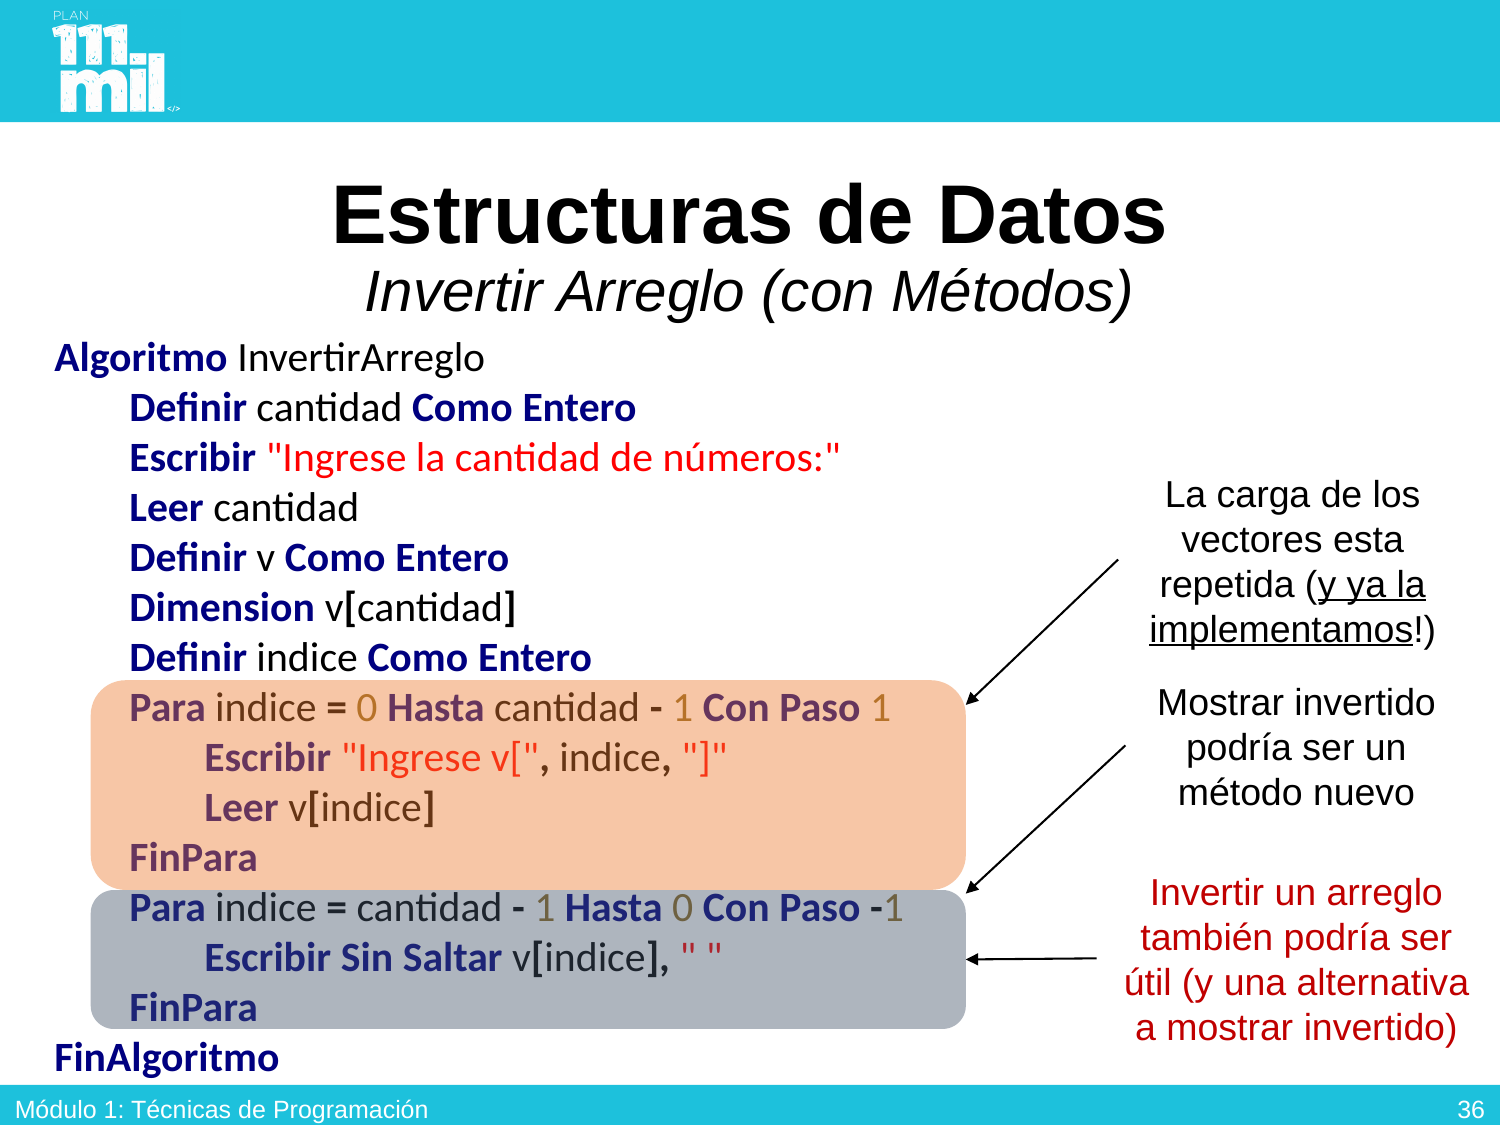

# Estructuras de Datos Invertir Arreglo (con Métodos)
Algoritmo InvertirArreglo
Definir cantidad Como Entero
Escribir "Ingrese la cantidad de números:"
Leer cantidad
Definir v Como Entero
Dimension v[cantidad]
Definir indice Como Entero
Para indice = 0 Hasta cantidad - 1 Con Paso 1
Escribir "Ingrese v[", indice, "]"
Leer v[indice]
FinPara
Para indice = cantidad - 1 Hasta 0 Con Paso -1
Escribir Sin Saltar v[indice], " "
FinPara
FinAlgoritmo
La carga de los vectores esta repetida (y ya la implementamos!)
Mostrar invertido podría ser un método nuevo

Invertir un arreglo también podría ser útil (y una alternativa a mostrar invertido)

36
Módulo 1: Técnicas de Programación